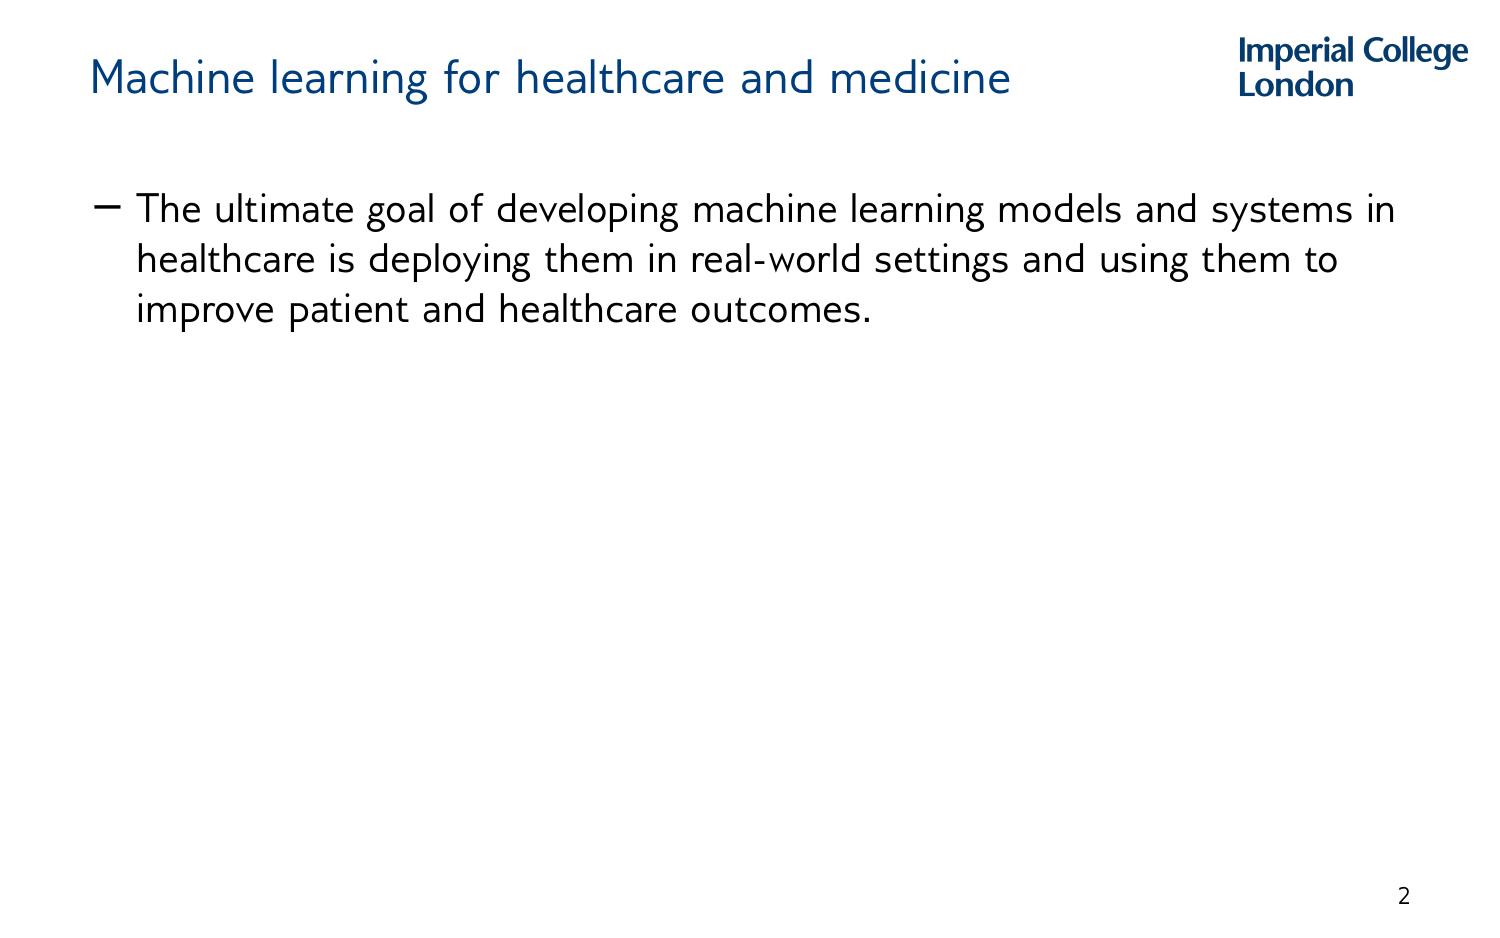

# Machine learning for healthcare and medicine
The ultimate goal of developing machine learning models and systems in healthcare is deploying them in real-world settings and using them to improve patient and healthcare outcomes.
2